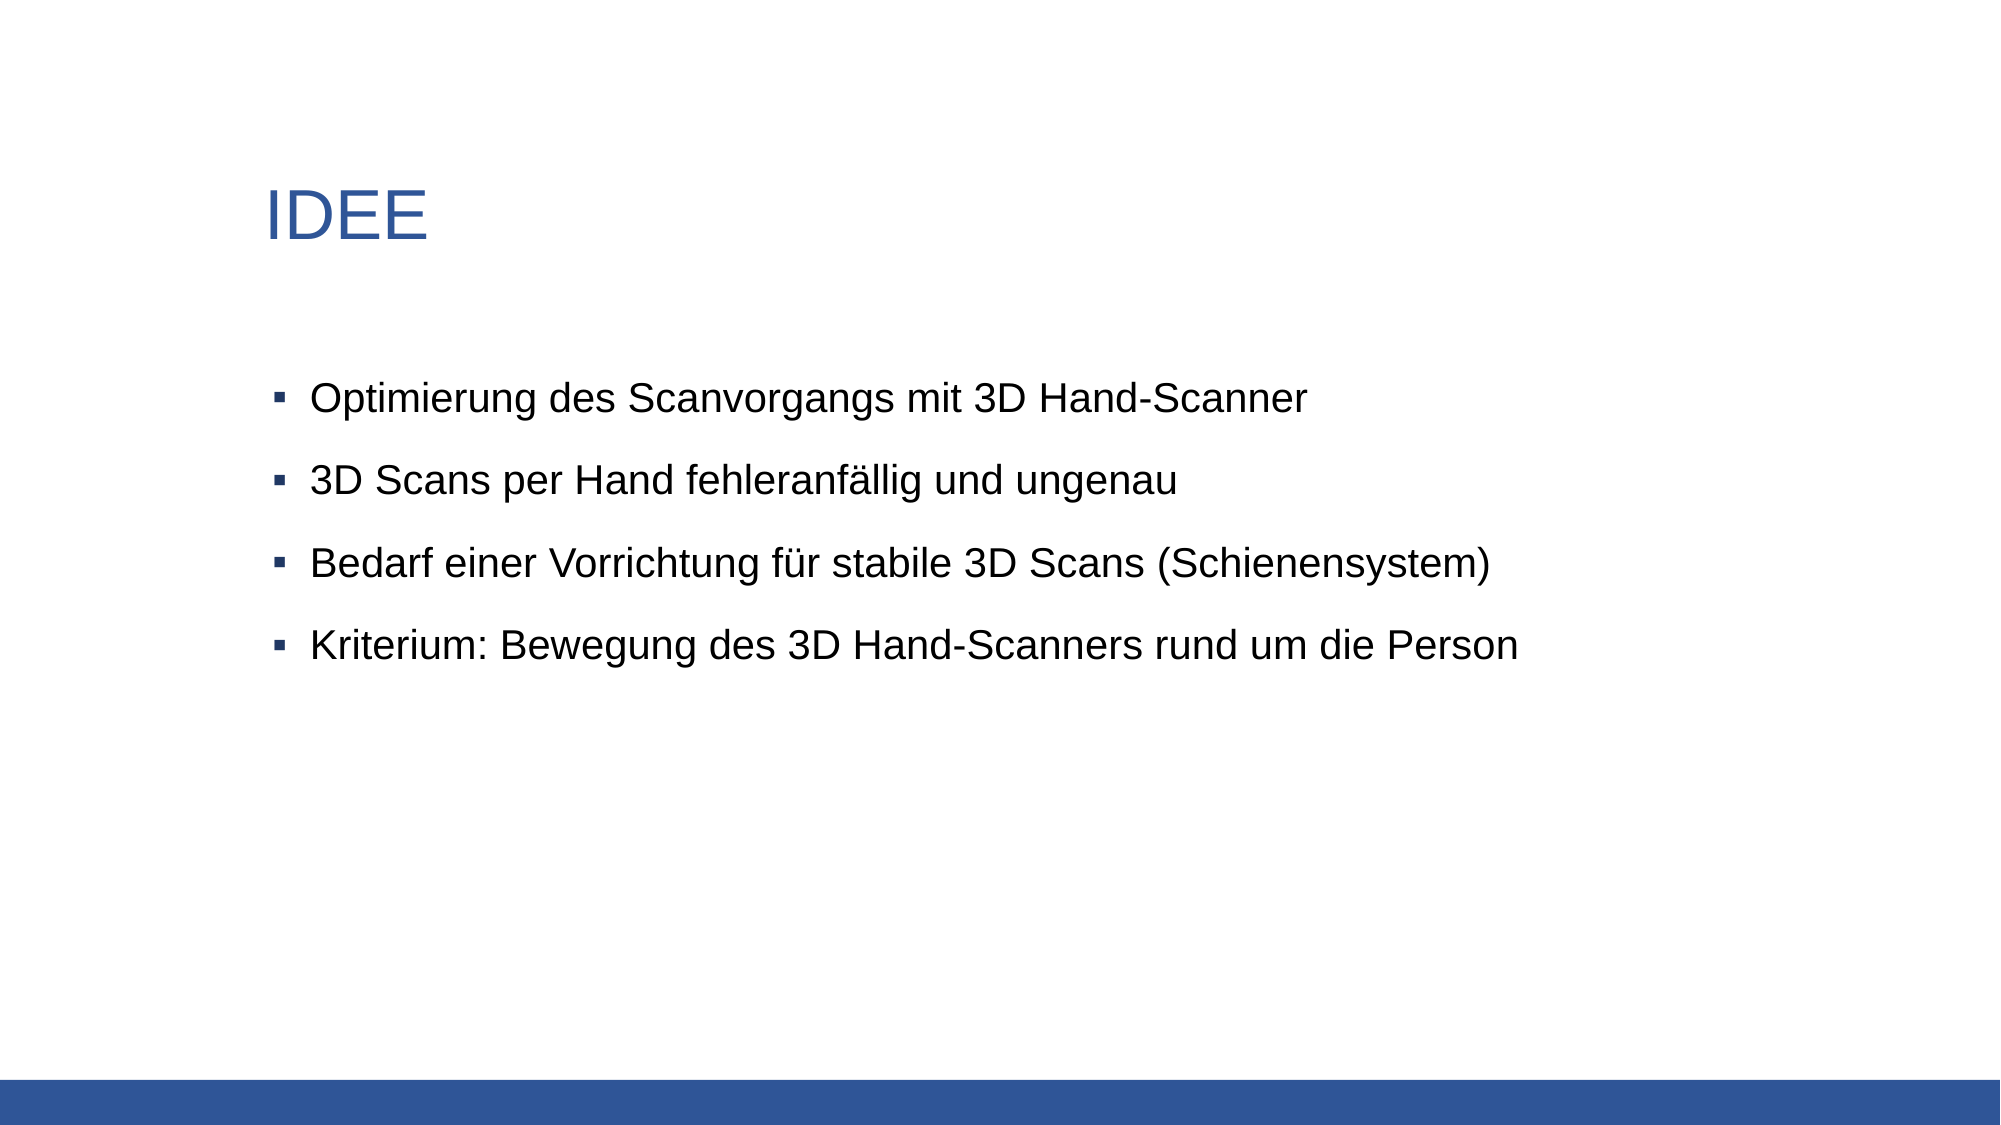

# Idee

Optimierung des Scanvorgangs mit 3D Hand-Scanner
3D Scans per Hand fehleranfällig und ungenau
Bedarf einer Vorrichtung für stabile 3D Scans (Schienensystem)
Kriterium: Bewegung des 3D Hand-Scanners rund um die Person